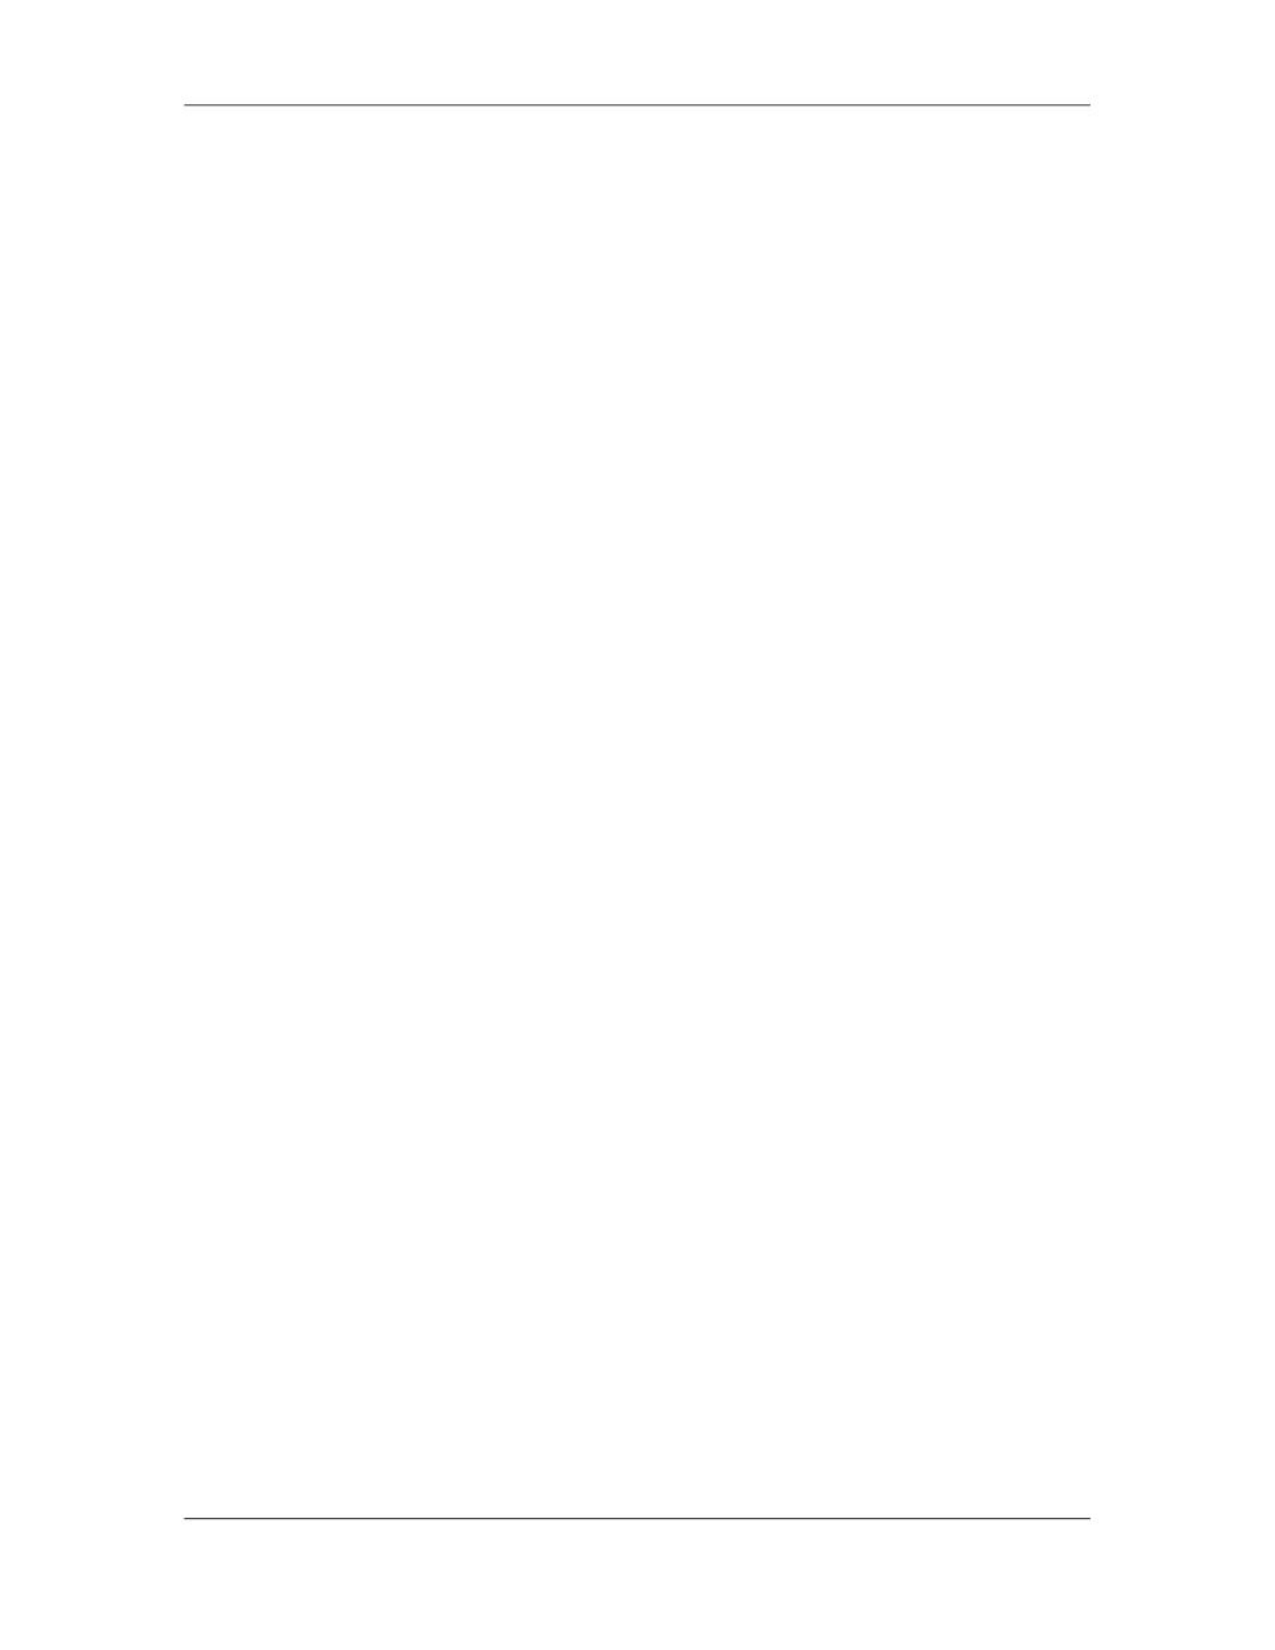

Software Project Management (CS615)

																																																																																																																								grow in con-tract value as if they were cost-reimbursable-type arrangements.

																																																																																																																								Conversely, T&M arrangements can also resemble fixed-unit arrangements
																																																																																																																								when, for example, the unit rates are preset by the buyer and seller, as when

																																																																																																																								both parties agree on the rates for the category of “senior engineers.”

																																																																																																									•											Other Customer-Developer Relationships

																																																																																																																								Cost-plus and fixed price are two of the traditional contractual relationships
																																																																																																																								between developer and customer. There are many variations of these two

																																																																																																																								basic relationships, including various combinations that are tailored to suit
																																																																																																																								specific projects. Some of these relationships are associated with the roles of

																																																																																																																								customer and developer, and attempt to provide more incentives for the
																																																																																																																								developer to support the customer's objectives beyond contractual obligations.

																																																																																																																								Additional types of customer-developer relationship include:

																																																																																																																								•										Combinations of fixed price and cost-plus
																																																																																																																								•										Joint ventures
																																																																																																																								•										Royalty agreements
																																																																																																																								•										Long-term commitments

																																																																																																																								Joint ventures are instances where the customer-developer dividing line can

																																																																																																																								become hazy, and many of the previously discussed advantages and
																																																																																																																								disadvantages may not apply. There are many cases where some form of joint

																																																																																																																								venture may be desirable for both parties, such as when the developer wants to
																																																																																																																								retain rights to the product, or when the developer joins the customer in

																																																																																																																								funding part of the development effort.

																																																																																																									One way the customer can offer the developer moderate participation in the
																																																																																																									business aspect of the project is by substituting royalties as partial payment. This

																																																																																																									generates an added dimension to the developer's interest in the success of the
																																																																																																									project. The royalties are usually such that the failure of the project would

																																																																																																									produce less revenue for the developer than a straightforward fixed price contract,
																																																																																																									and the success of the project will increase the developer's revenue.

																																																																																																									Long-term relationships are often important for the developer. In many cases,

																																																																																																									long term commitments are also in the customer's interest. This occurs when the
																																																																																																									developer, by being awarded the initial contract, gains, through acquired

																																																																																																									knowledge, a major advantage over others for subsequent development work.
																																																																																																									Clearly, when the developer successfully completes a large and complex project,

																																																																																																									a significant advantage is then acquired over other companies with respect to
																																																																																																									future extensions of the project. A long-term commitment may then be of mutual

																																																																																																									interest to both parties, wherein the customer assures future services from the
																																																																																																									developer and the developer assures a long term income commitment.

																																																																											5.12 										The statement of work (SOW)

																																																																																						                                                                                                                                 217

																																																																																																																																																																																						© Copyright Virtual University of Pakistan